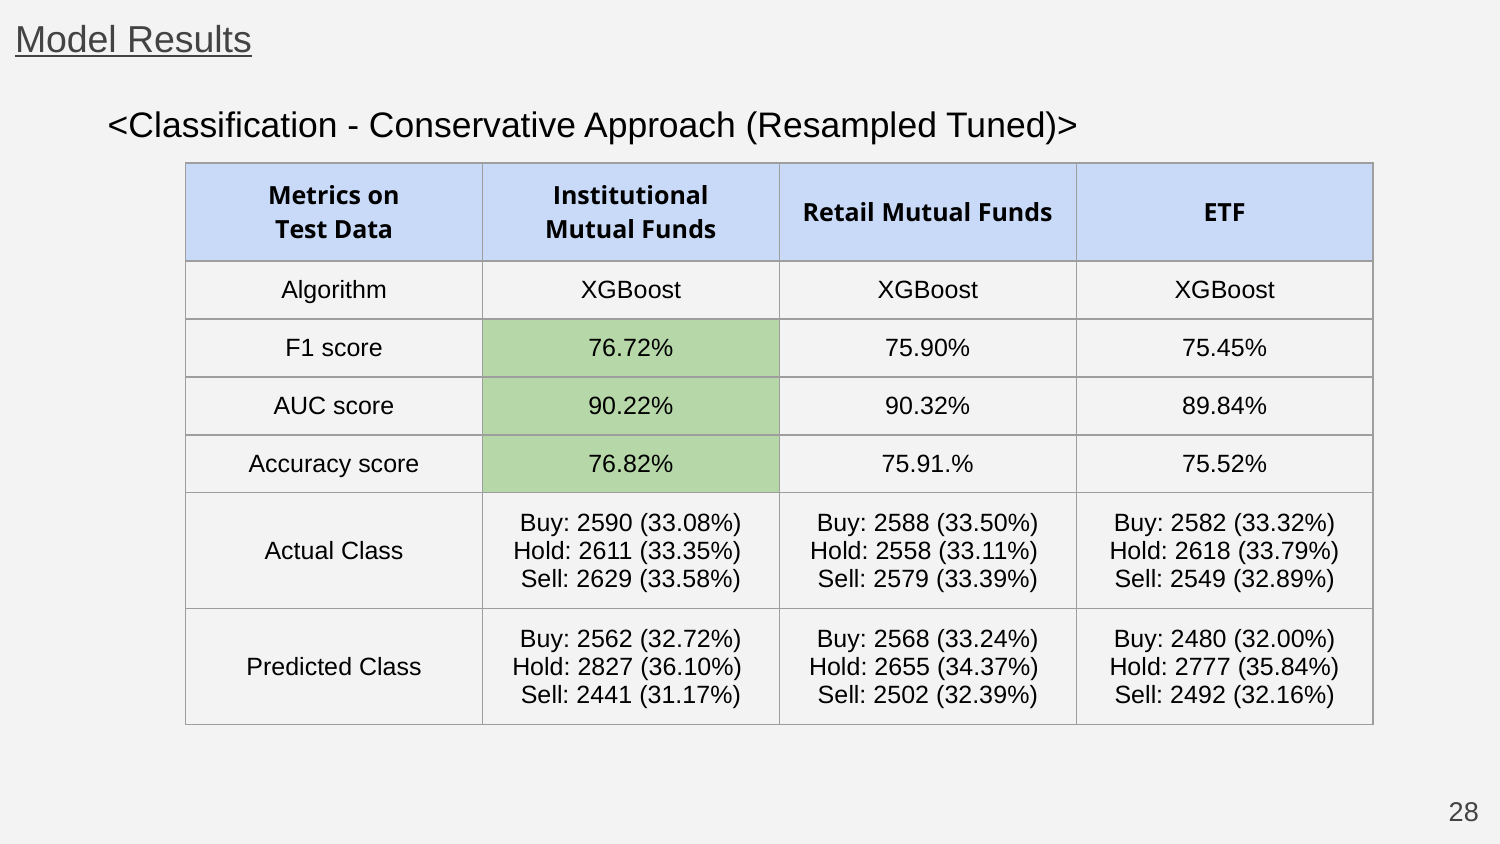

Model Results
<Classification - Conservative Approach (Resampled Tuned)>
| Metrics on Test Data | Institutional Mutual Funds | Retail Mutual Funds | ETF |
| --- | --- | --- | --- |
| Algorithm | XGBoost | XGBoost | XGBoost |
| F1 score | 76.72% | 75.90% | 75.45% |
| AUC score | 90.22% | 90.32% | 89.84% |
| Accuracy score | 76.82% | 75.91.% | 75.52% |
| Actual Class | Buy: 2590 (33.08%) Hold: 2611 (33.35%) Sell: 2629 (33.58%) | Buy: 2588 (33.50%) Hold: 2558 (33.11%) Sell: 2579 (33.39%) | Buy: 2582 (33.32%) Hold: 2618 (33.79%) Sell: 2549 (32.89%) |
| Predicted Class | Buy: 2562 (32.72%) Hold: 2827 (36.10%) Sell: 2441 (31.17%) | Buy: 2568 (33.24%) Hold: 2655 (34.37%) Sell: 2502 (32.39%) | Buy: 2480 (32.00%) Hold: 2777 (35.84%) Sell: 2492 (32.16%) |
28